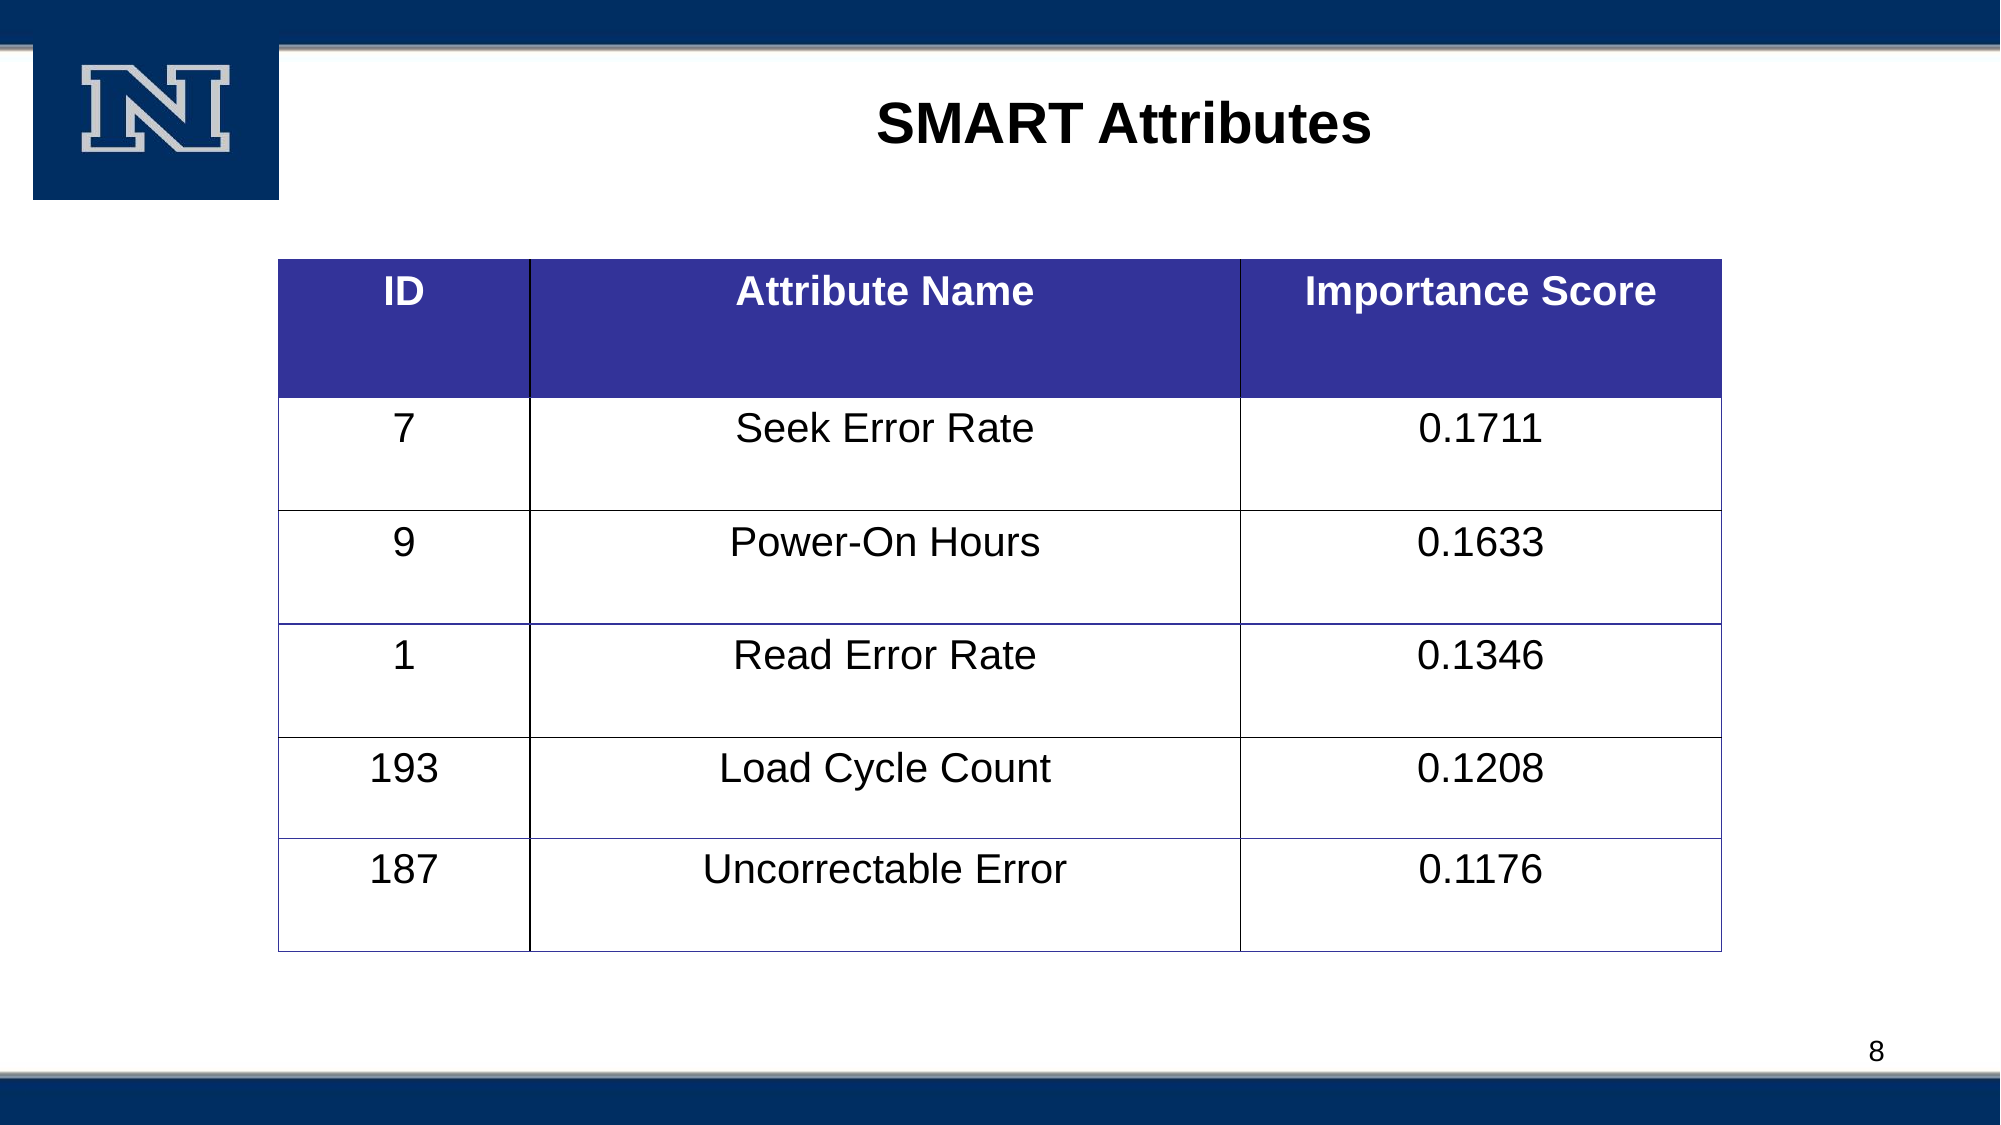

# SMART Attributes
| ID | Attribute Name | Importance Score |
| --- | --- | --- |
| 7 | ﻿Seek Error Rate | ﻿0.1711 |
| 9 | ﻿Power-On Hours | ﻿0.1633 |
| 1 | ﻿Read Error Rate | ﻿0.1346 |
| 193 | ﻿Load Cycle Count | 0.1208 |
| 187 | ﻿Uncorrectable Error | ﻿0.1176 |
8